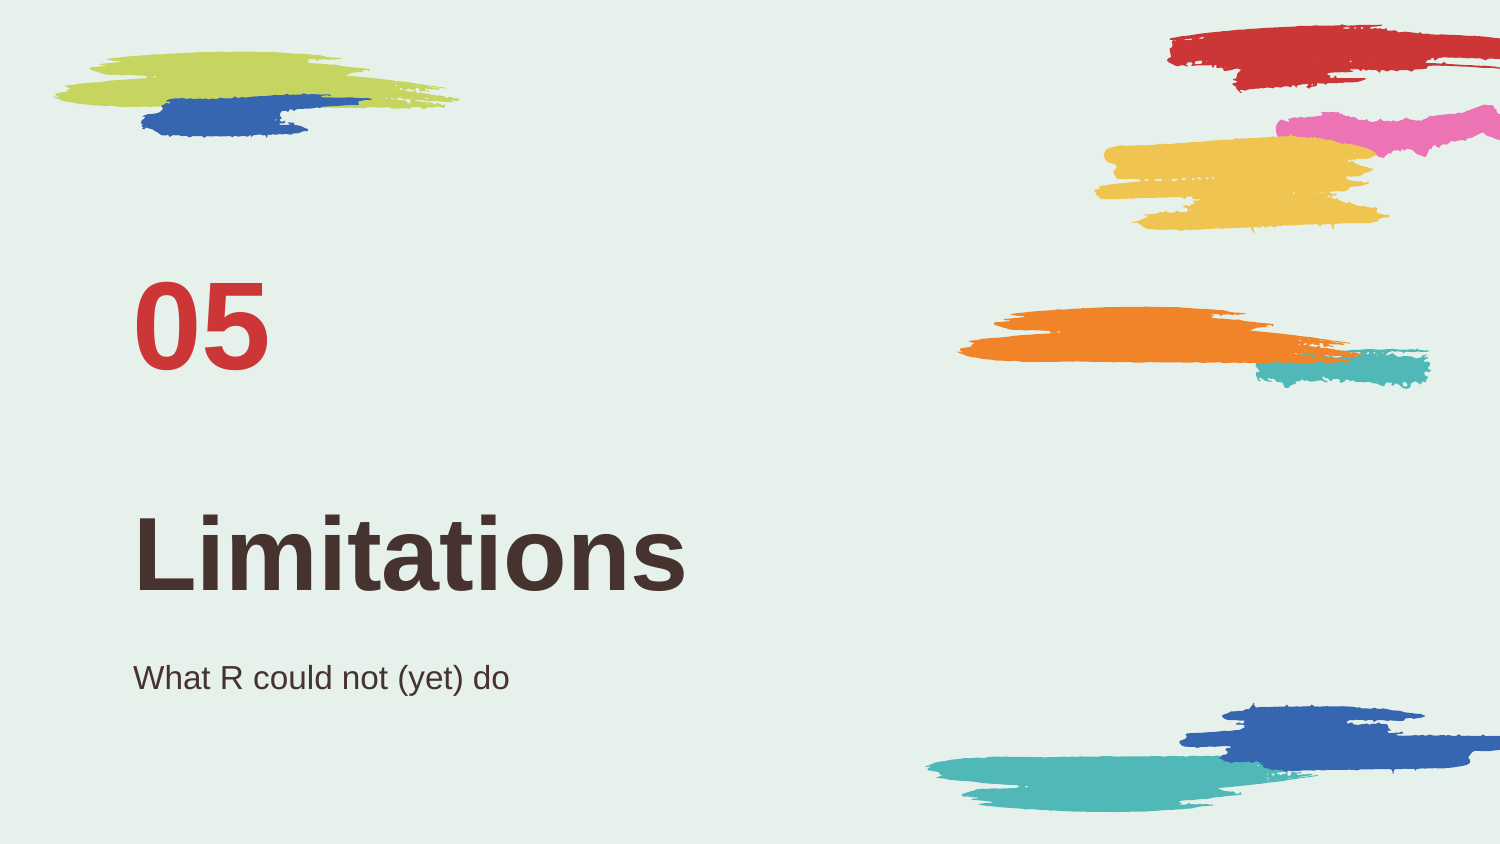

05

# Limitations
What R could not (yet) do